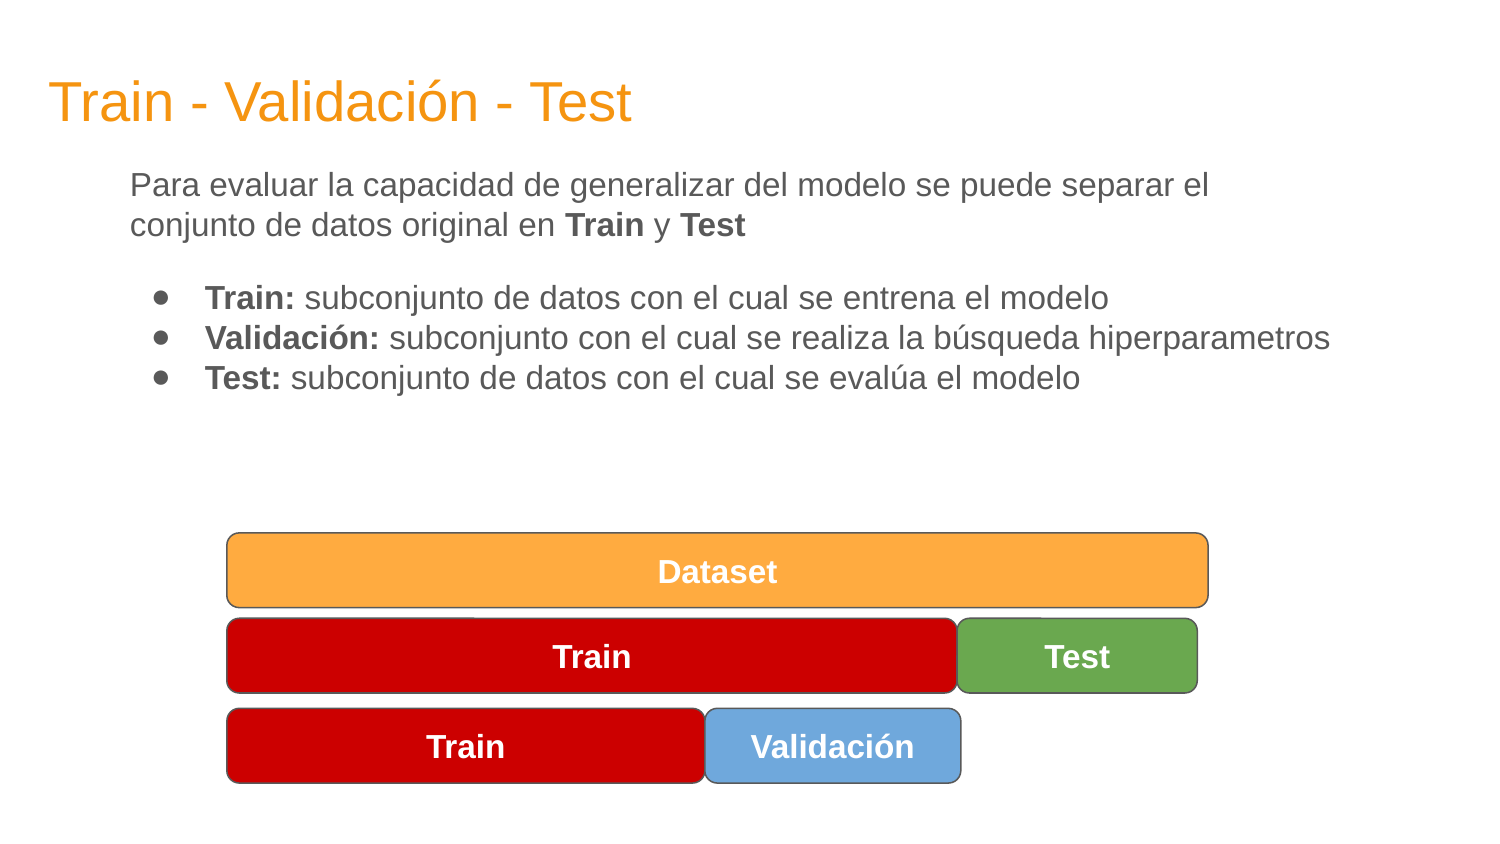

Train - Validación - Test
Para evaluar la capacidad de generalizar del modelo se puede separar el conjunto de datos original en Train y Test
Train: subconjunto de datos con el cual se entrena el modelo
Validación: subconjunto con el cual se realiza la búsqueda hiperparametros
Test: subconjunto de datos con el cual se evalúa el modelo
Dataset
Train
Test
Train
Validación